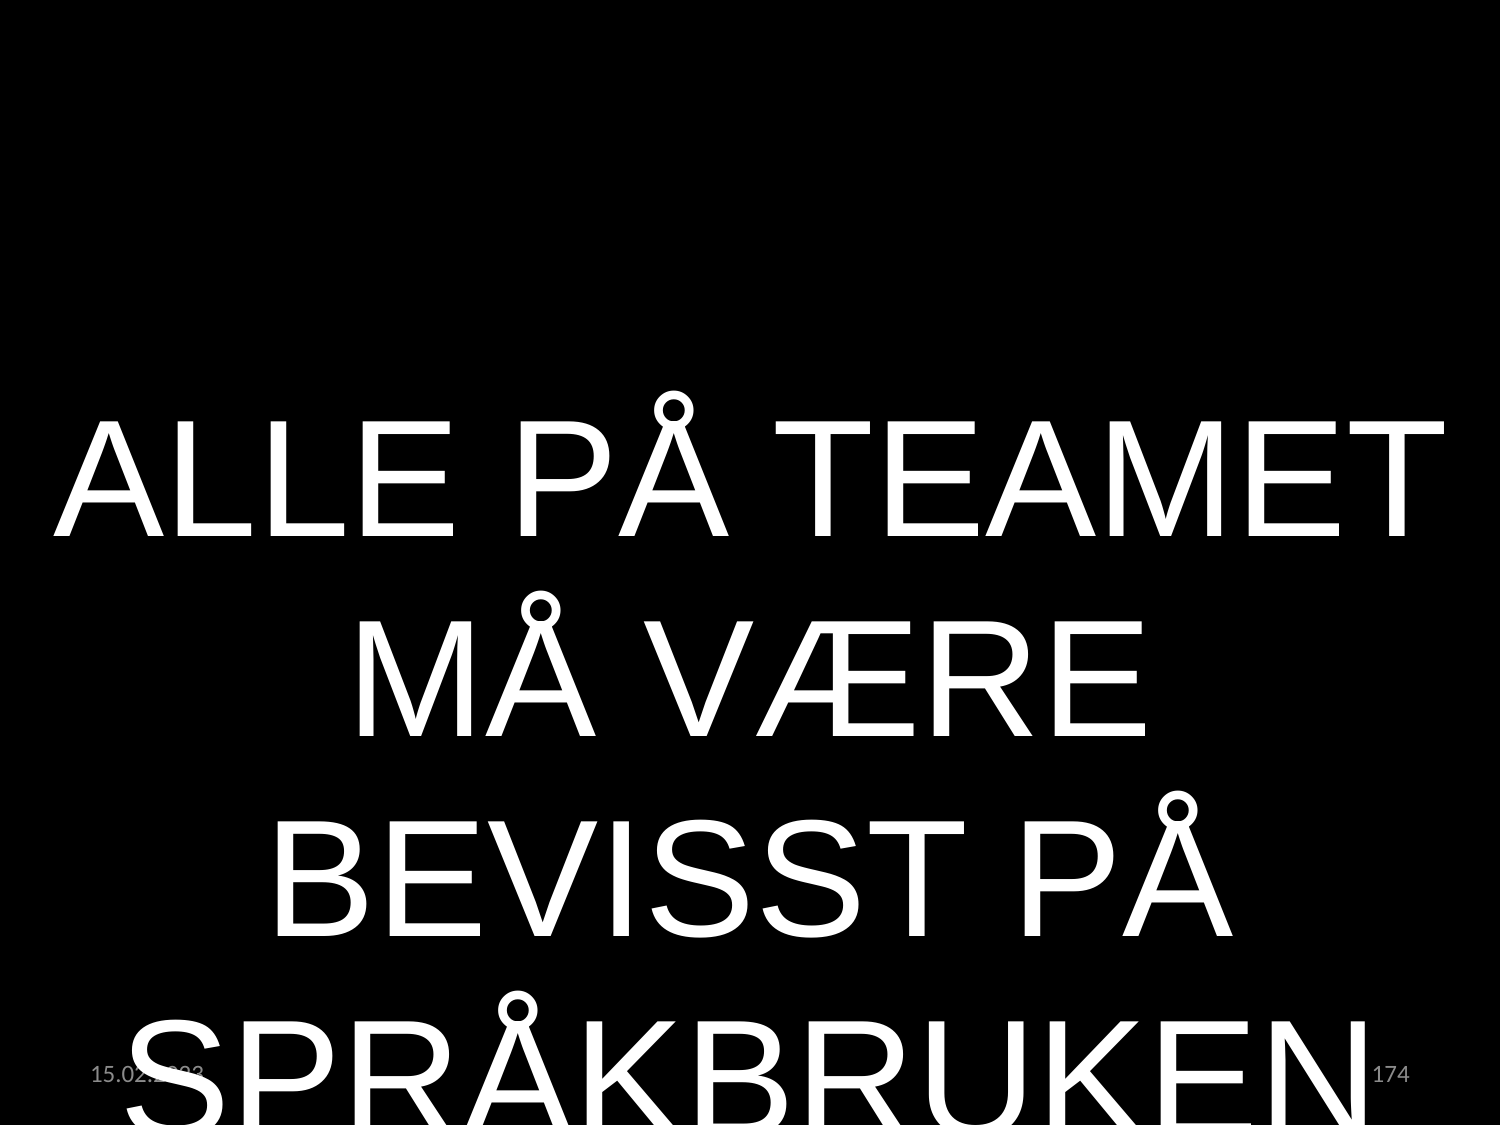

ALLE PÅ TEAMET MÅ VÆRE BEVISST PÅ SPRÅKBRUKEN
15.02.2023
174